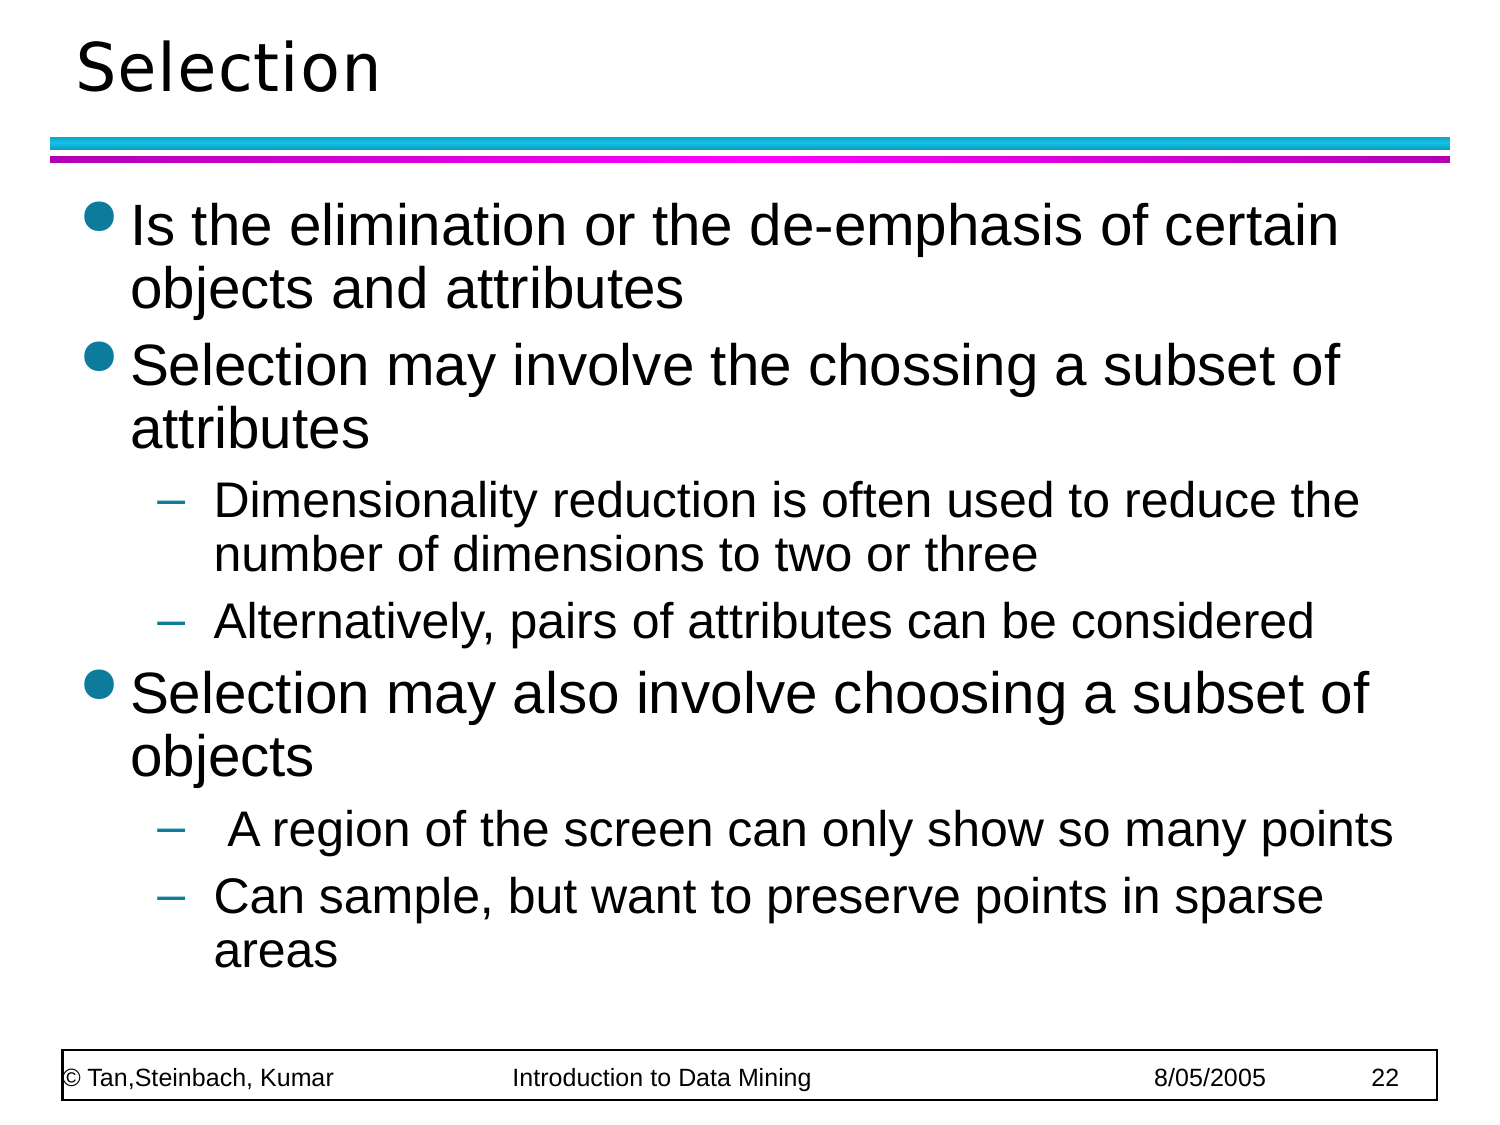

# Selection
Is the elimination or the de-emphasis of certain objects and attributes
Selection may involve the chossing a subset of attributes
Dimensionality reduction is often used to reduce the number of dimensions to two or three
Alternatively, pairs of attributes can be considered
Selection may also involve choosing a subset of objects
 A region of the screen can only show so many points
Can sample, but want to preserve points in sparse areas